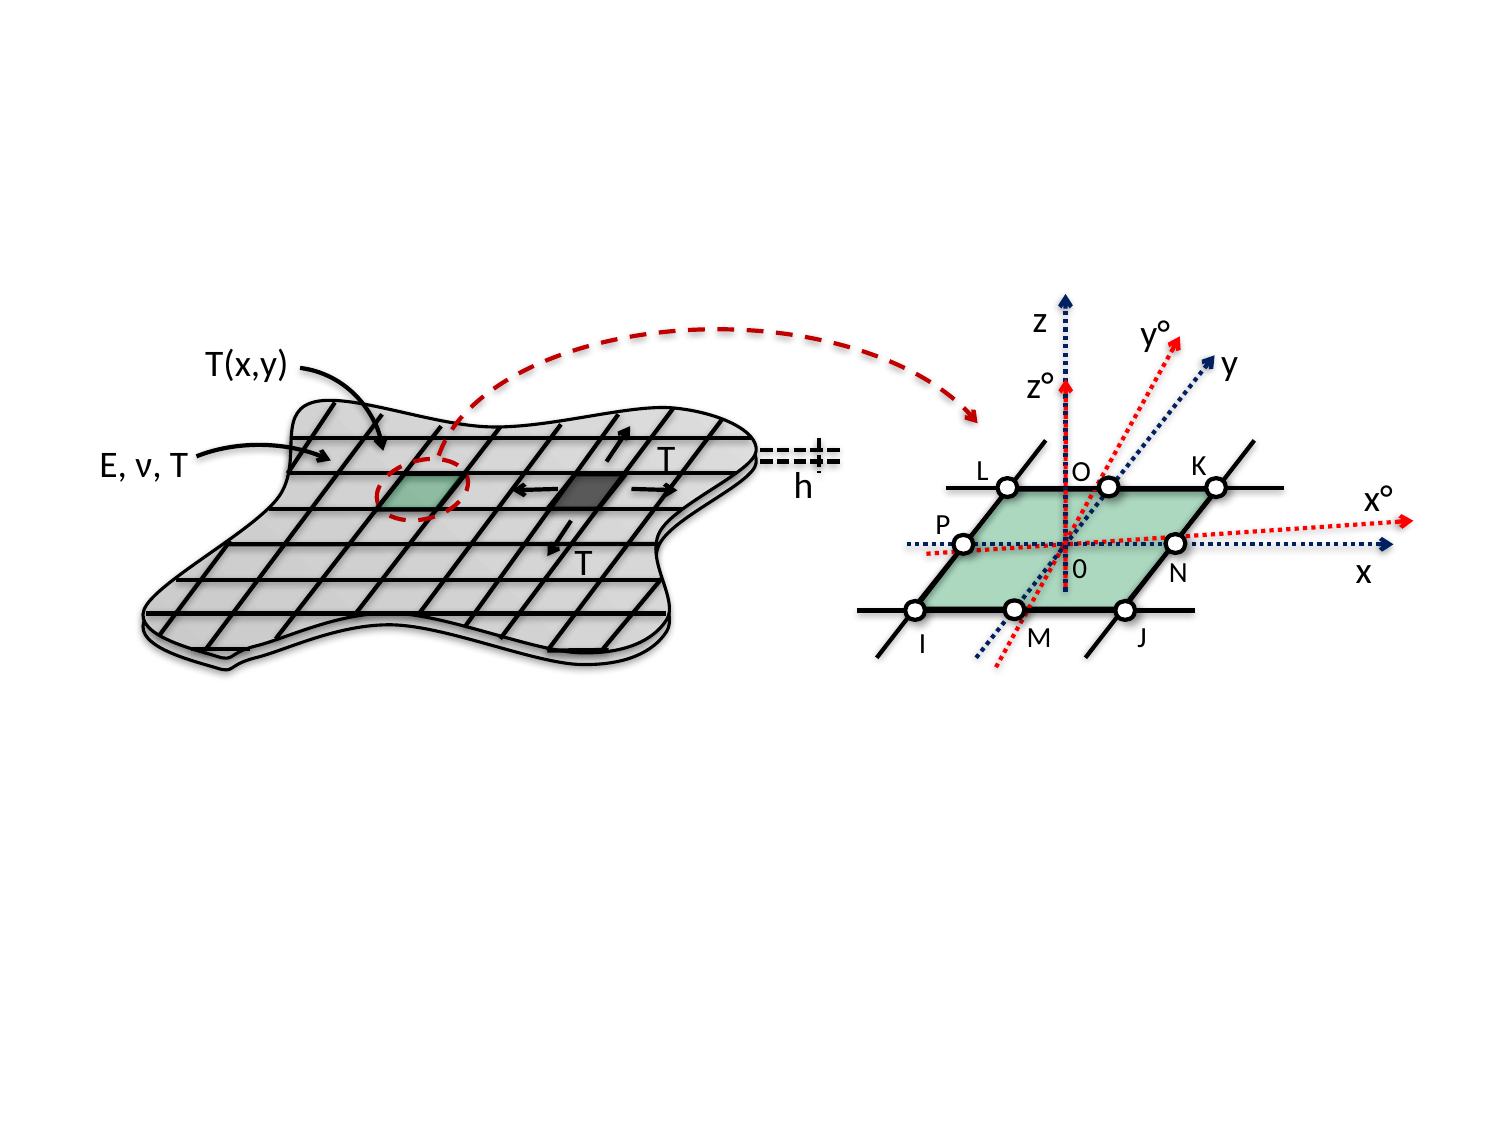

z
y°
y
z°
K
L
O
x°

P

x
0
N

M
J
I

T(x,y)

T
E, ν, T

h

T